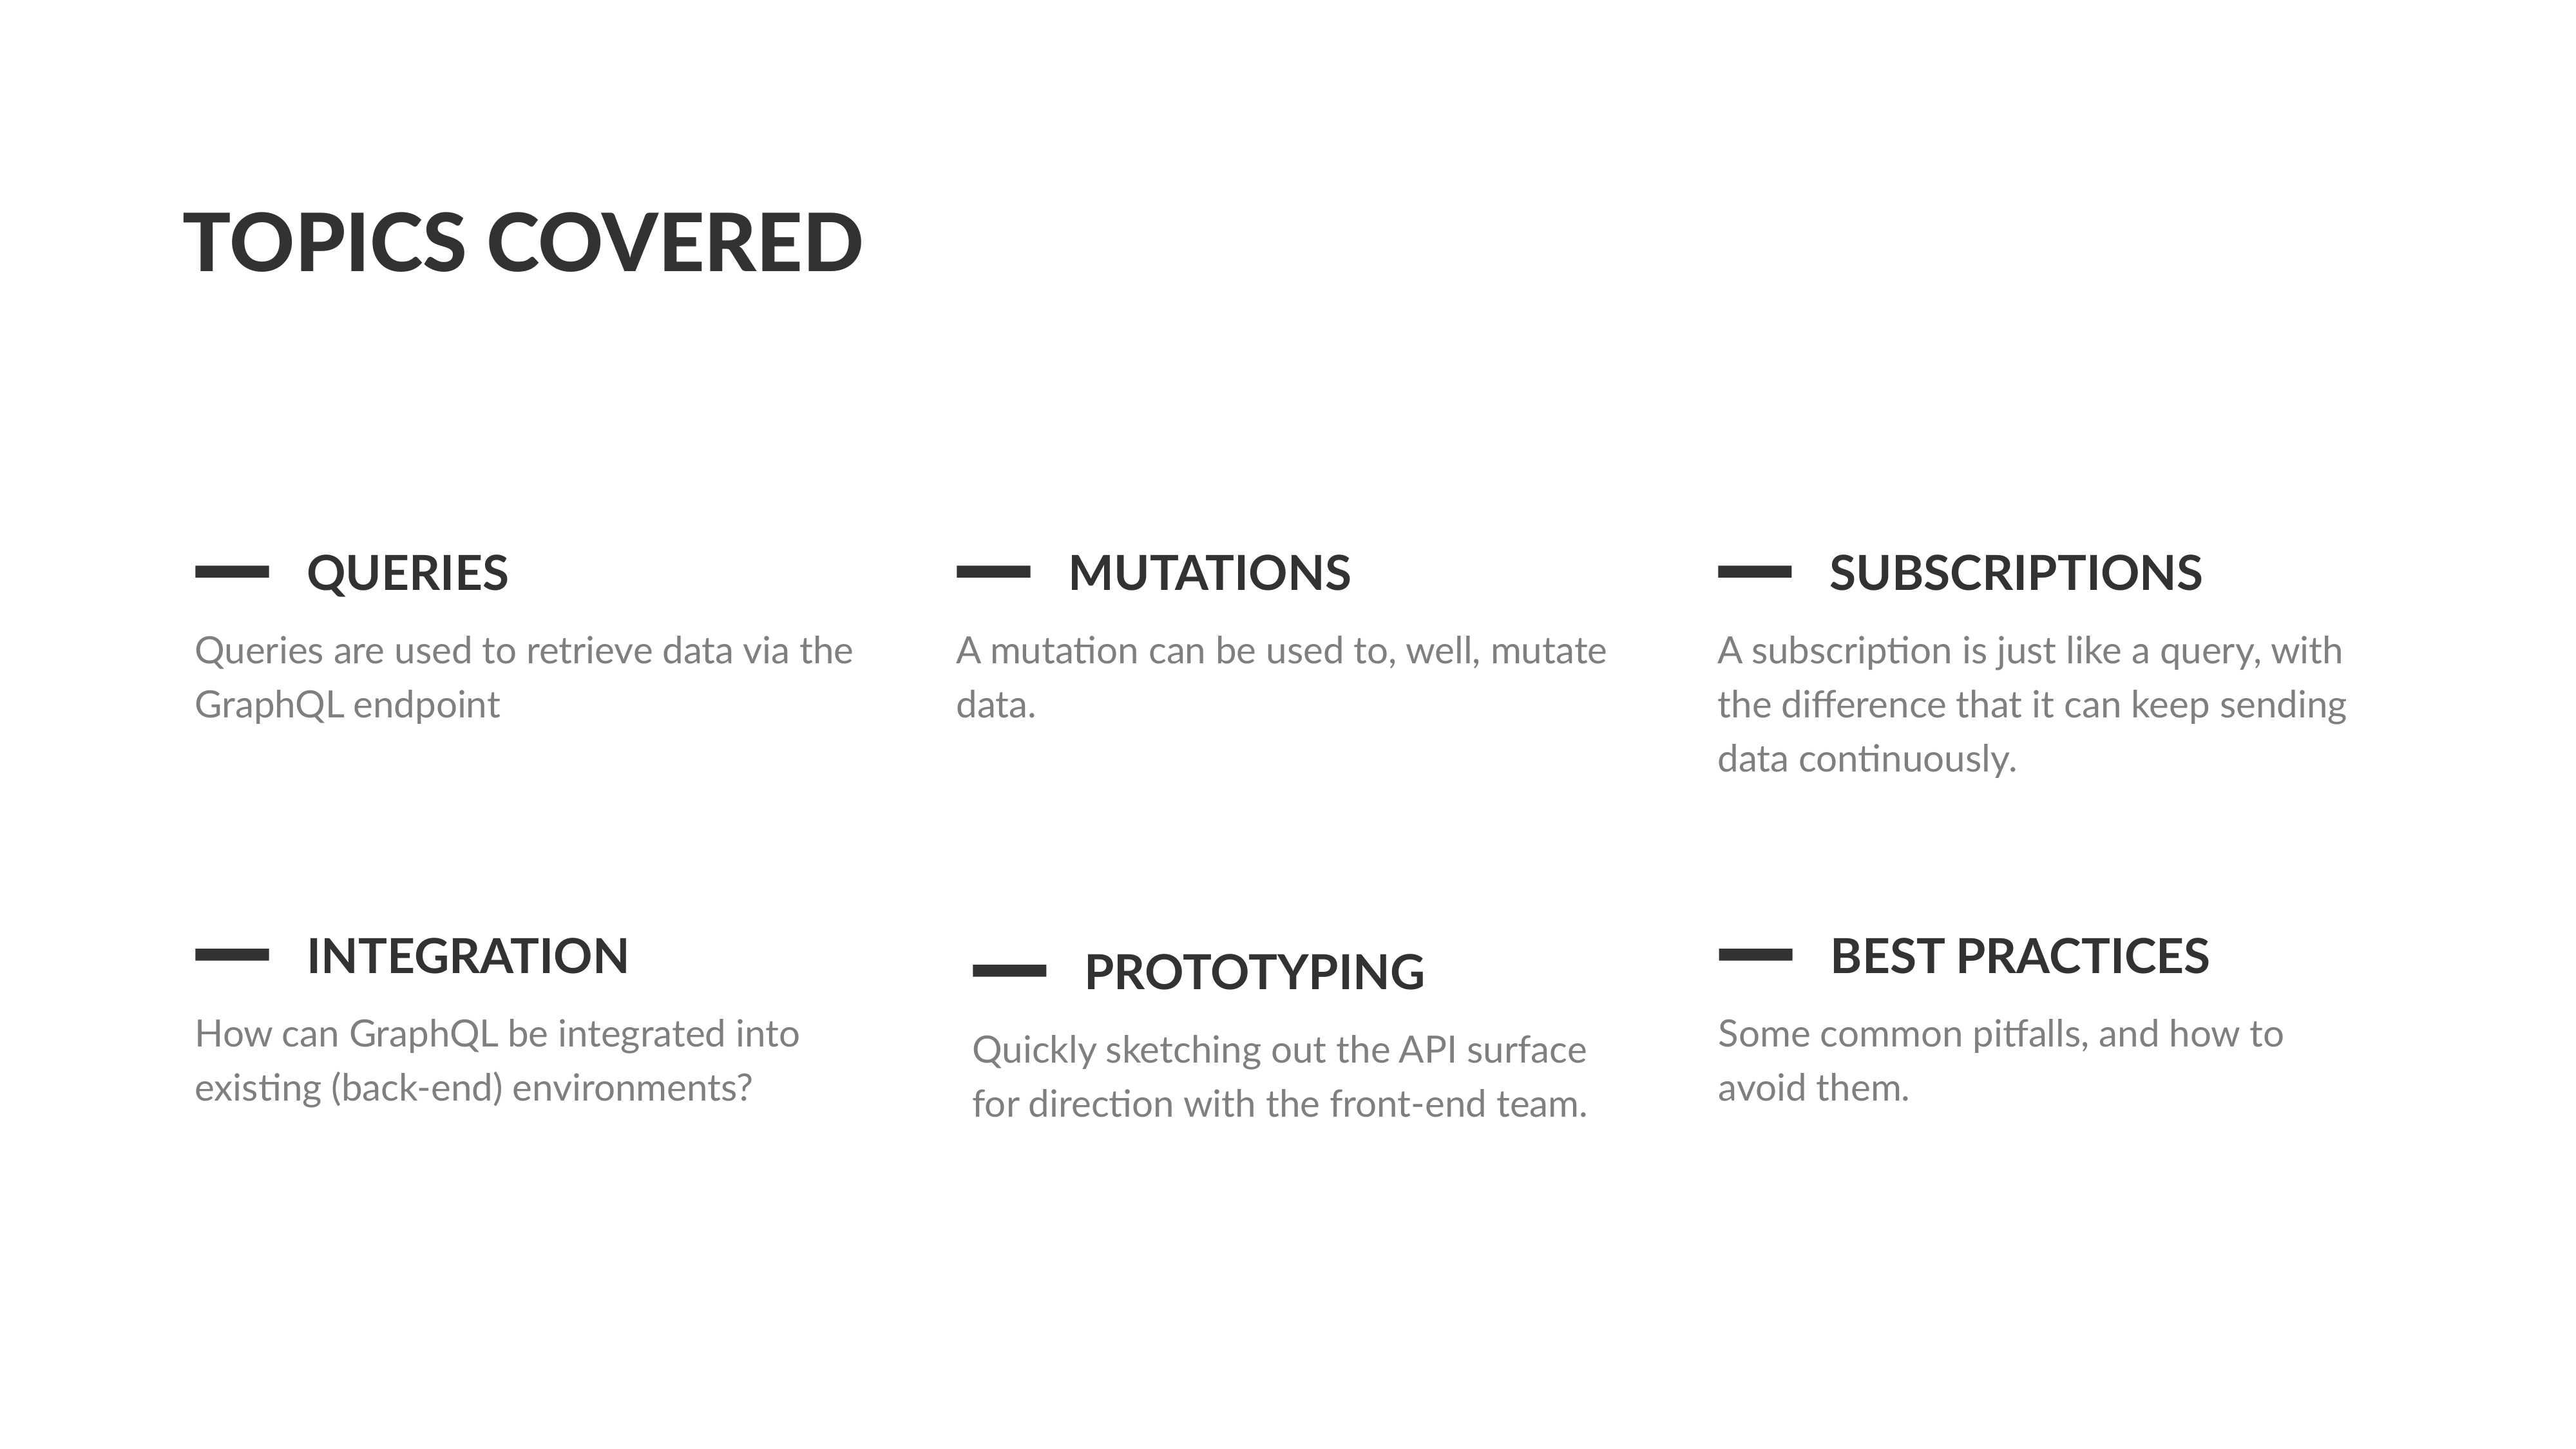

TOPICS COVERED
QUERIES
Queries are used to retrieve data via the GraphQL endpoint

MUTATIONS
A mutation can be used to, well, mutate data.

SUBSCRIPTIONS
A subscription is just like a query, with the difference that it can keep sending data continuously.

INTEGRATION
How can GraphQL be integrated into existing (back-end) environments?

BEST PRACTICES
Some common pitfalls, and how to avoid them.

PROTOTYPING
Quickly sketching out the API surface for direction with the front-end team.